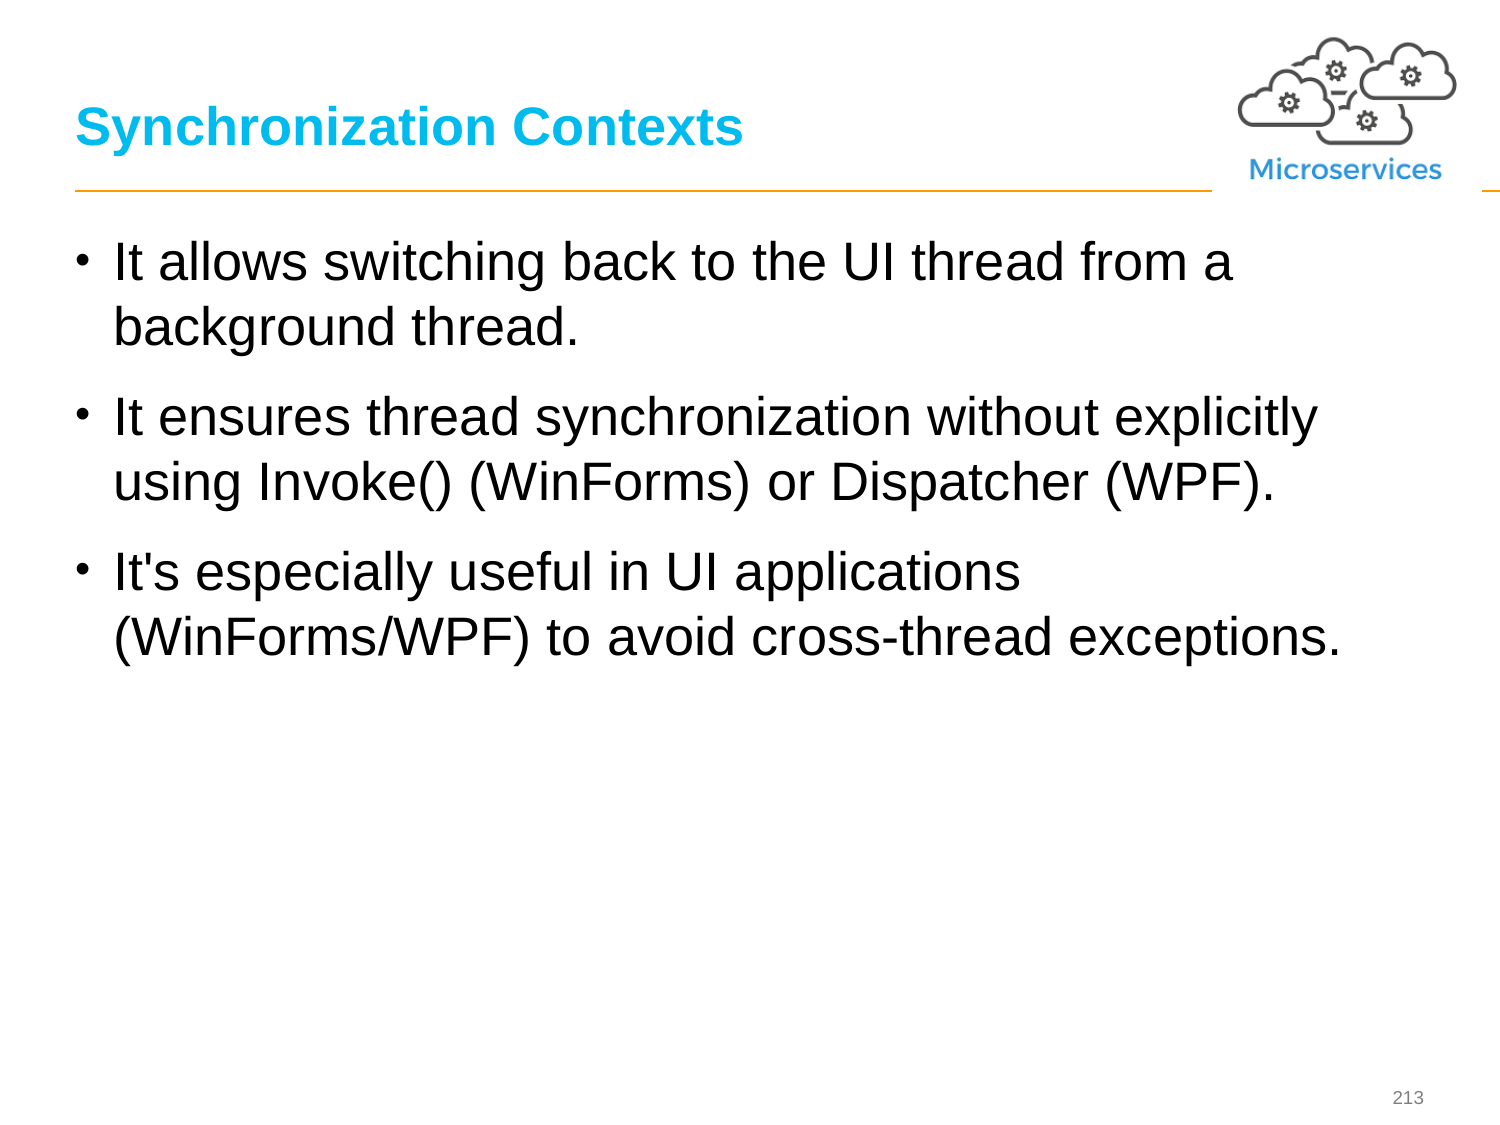

# Synchronization Contexts
It allows switching back to the UI thread from a background thread.
It ensures thread synchronization without explicitly using Invoke() (WinForms) or Dispatcher (WPF).
It's especially useful in UI applications (WinForms/WPF) to avoid cross-thread exceptions.